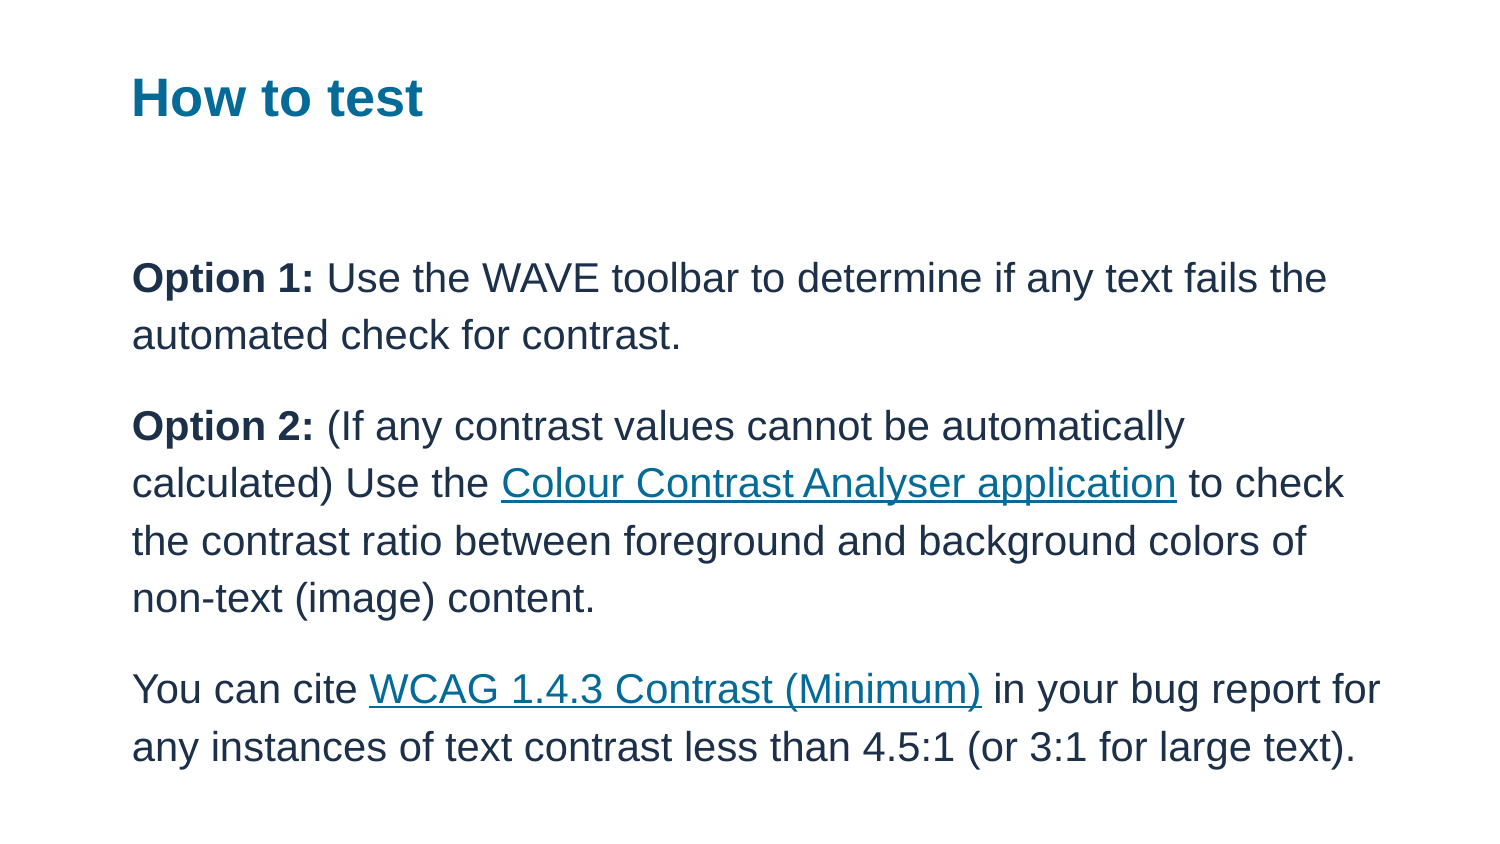

# How to test
Option 1: Use the WAVE toolbar to determine if any text fails the automated check for contrast.
Option 2: (If any contrast values cannot be automatically calculated) Use the Colour Contrast Analyser application to check the contrast ratio between foreground and background colors of non-text (image) content.
You can cite WCAG 1.4.3 Contrast (Minimum) in your bug report for any instances of text contrast less than 4.5:1 (or 3:1 for large text).